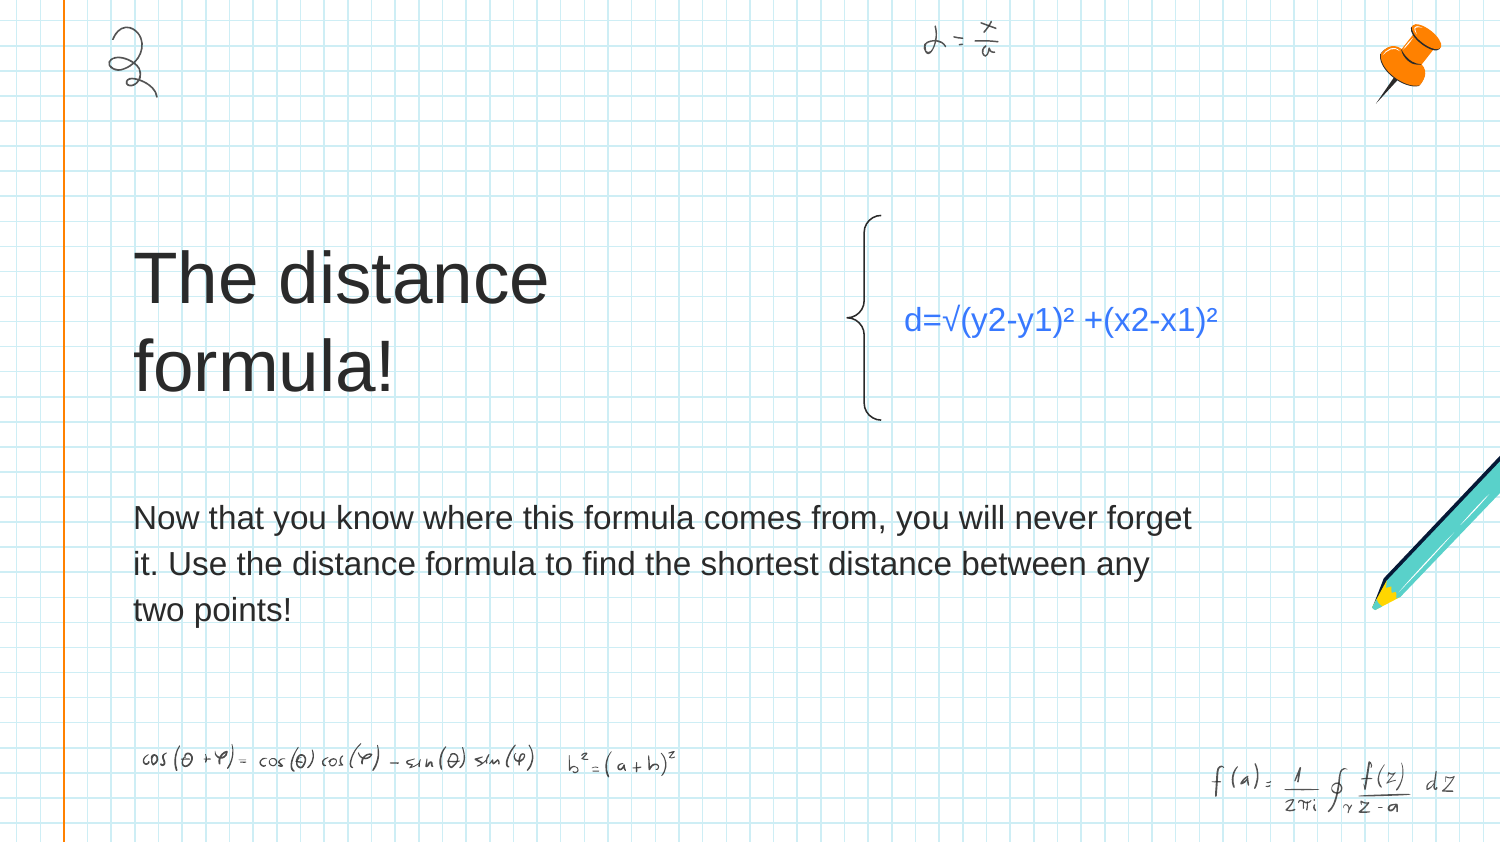

# The distance formula!

d=√(y2-y1)² +(x2-x1)²

Now that you know where this formula comes from, you will never forget it. Use the distance formula to find the shortest distance between any two points!